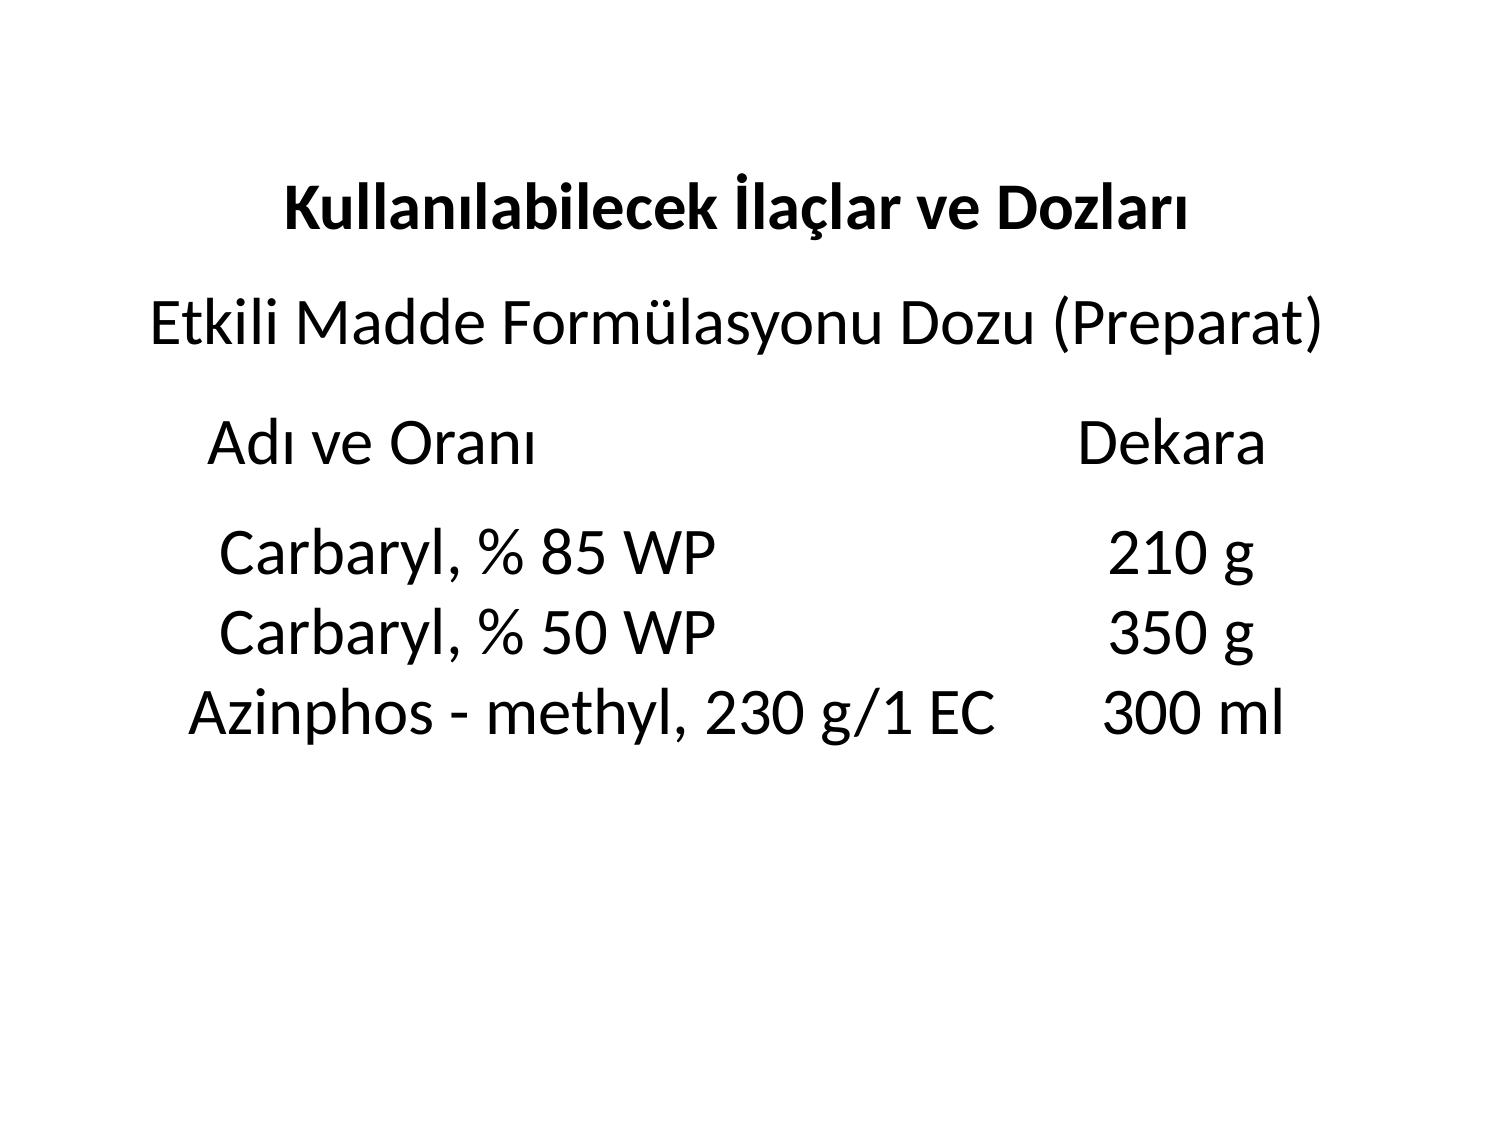

Kullanılabilecek İlaçlar ve Dozları

Etkili Madde Formülasyonu Dozu (Preparat)

Adı ve Oranı                                    Dekara

Carbaryl, % 85 WP                          210 g
Carbaryl, % 50 WP                          350 g
Azinphos - methyl, 230 g/1 EC       300 ml